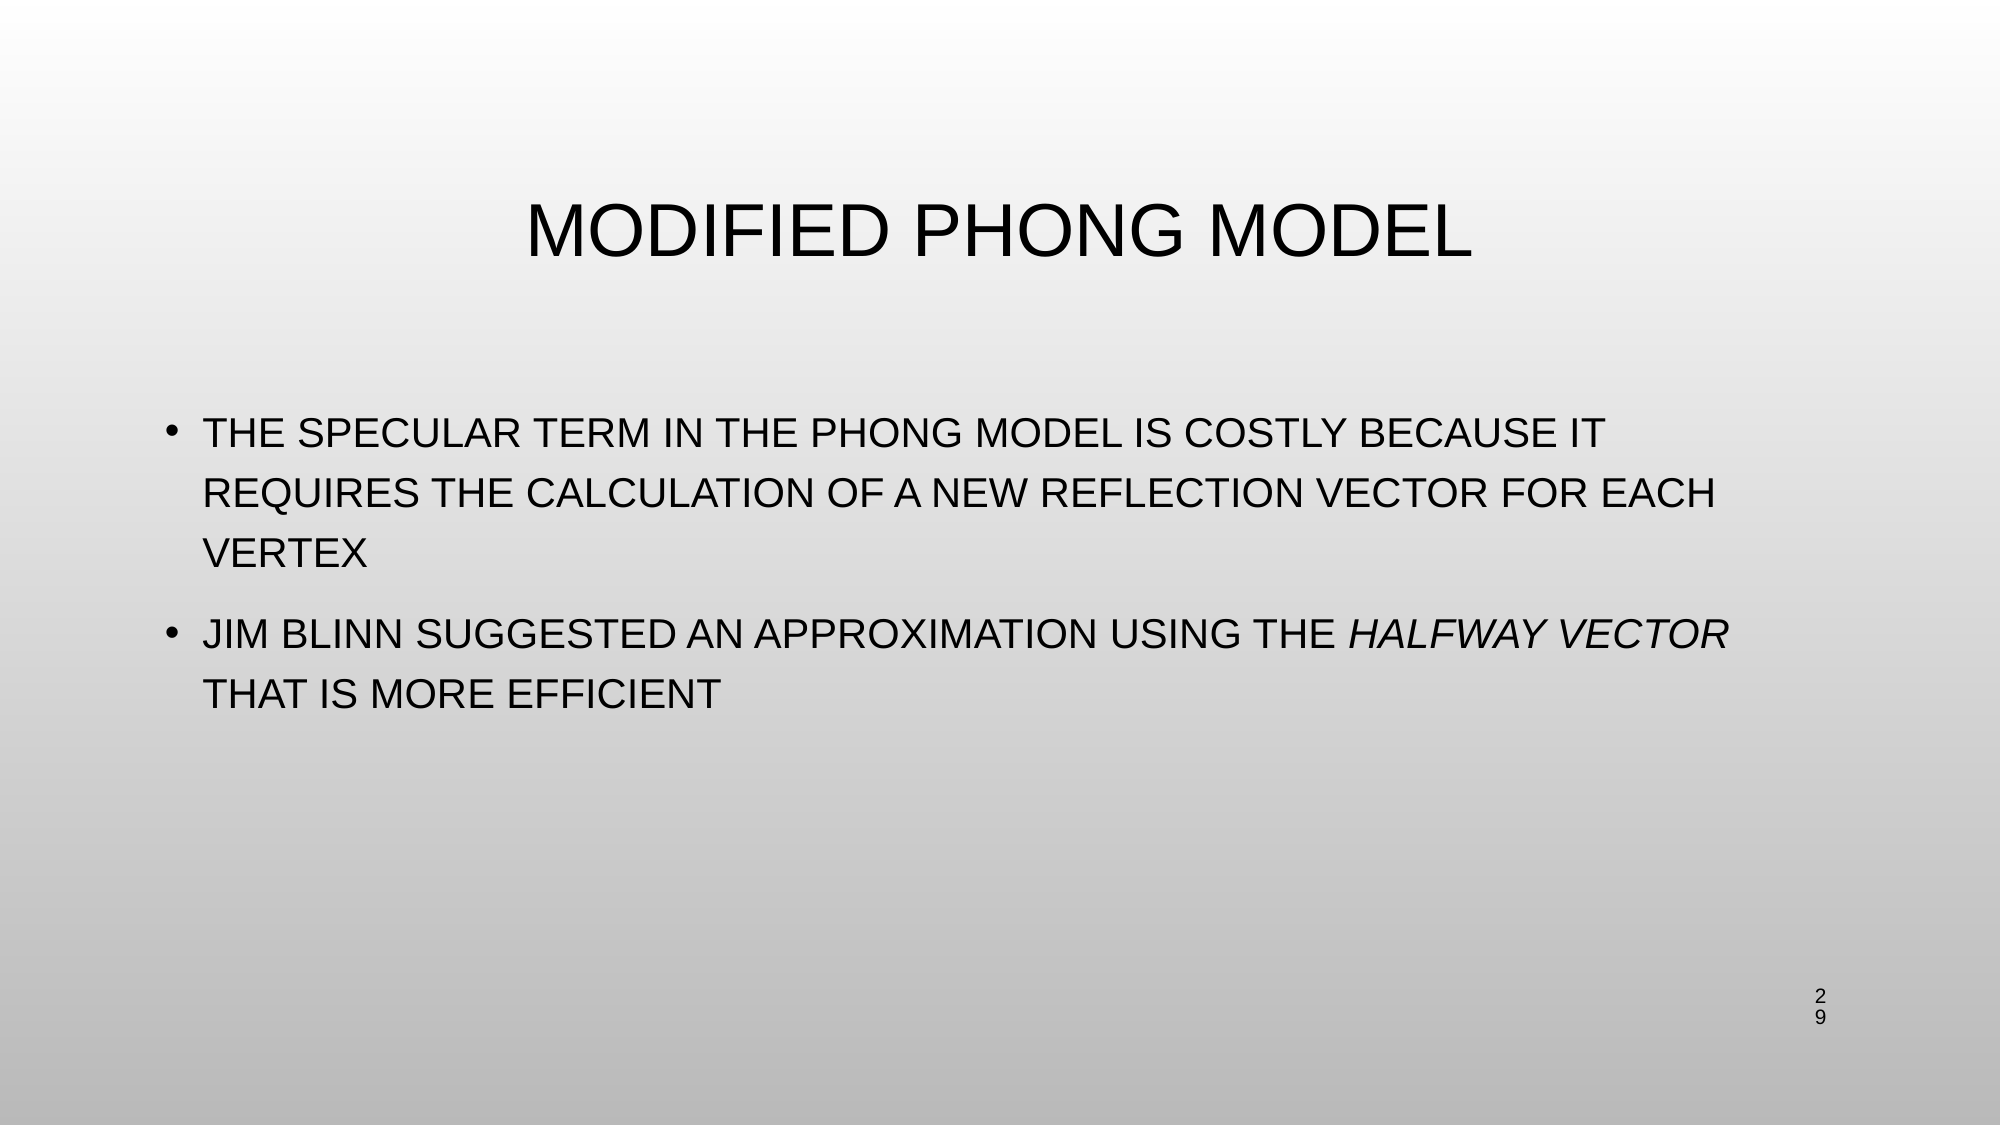

# Modified Phong Model
The specular term in the Phong model is costly because it requires the calculation of a new reflection vector for each vertex
Jim Blinn suggested an approximation using the halfway vector that is more efficient
29